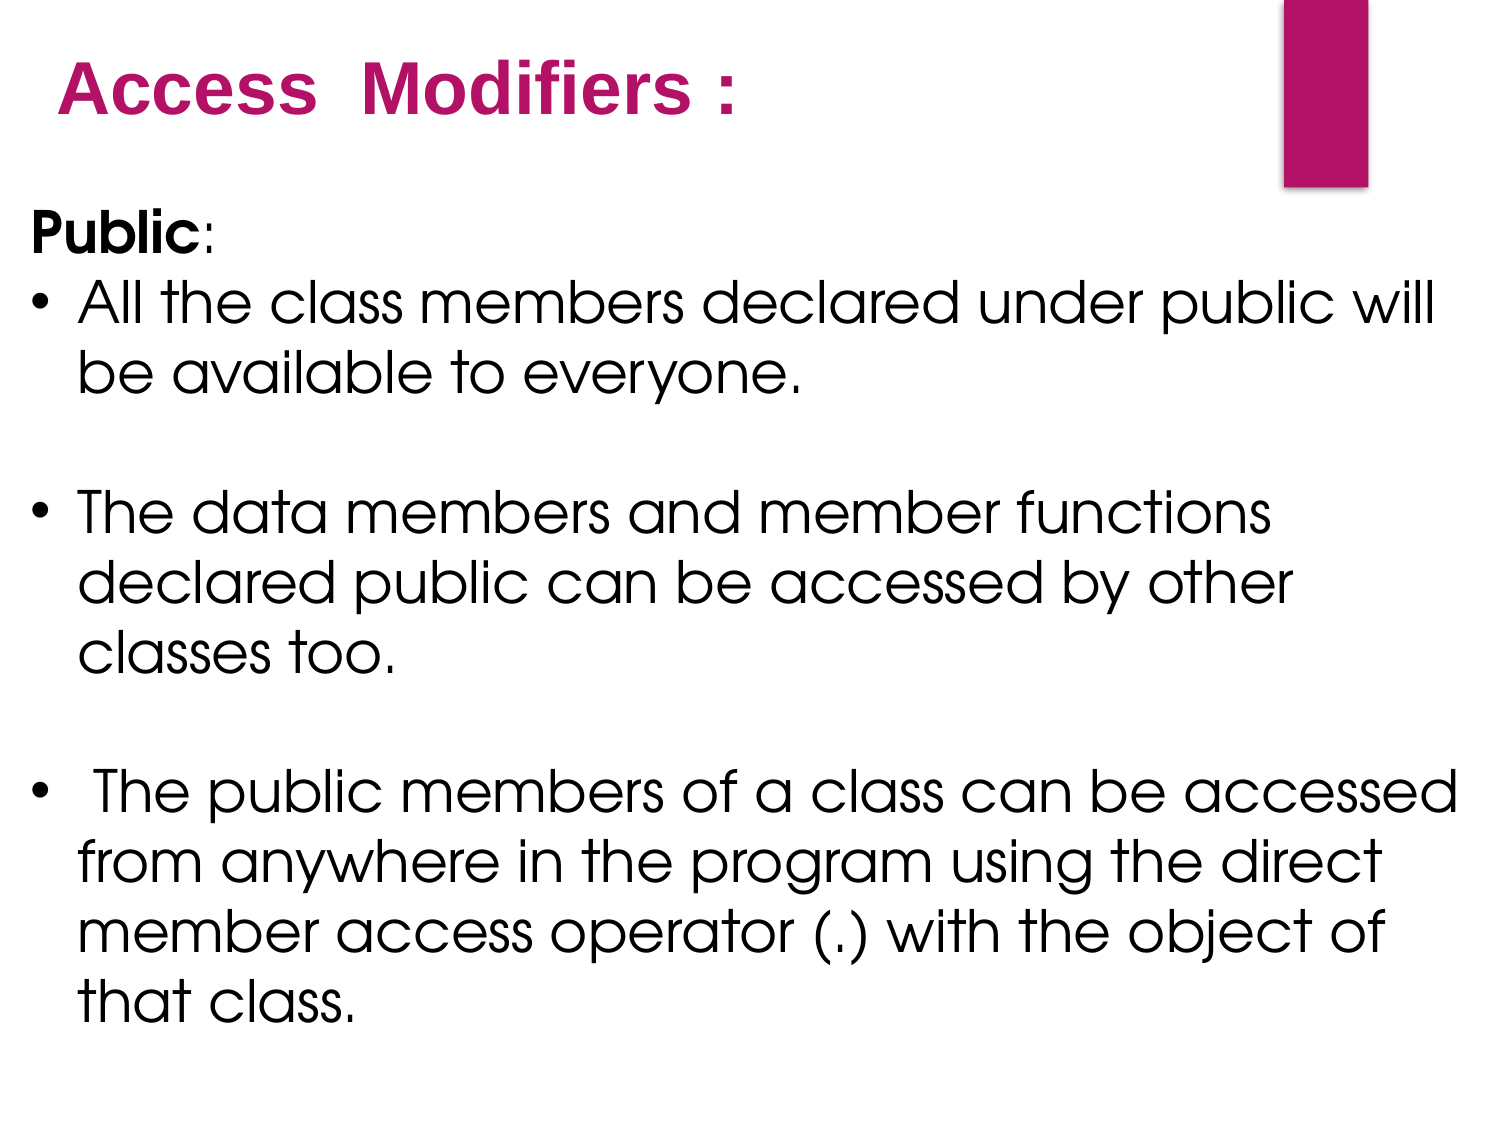

Access  Modifiers :
Public:
All the class members declared under public will be available to everyone.

The data members and member functions declared public can be accessed by other classes too.

 The public members of a class can be accessed from anywhere in the program using the direct member access operator (.) with the object of that class.